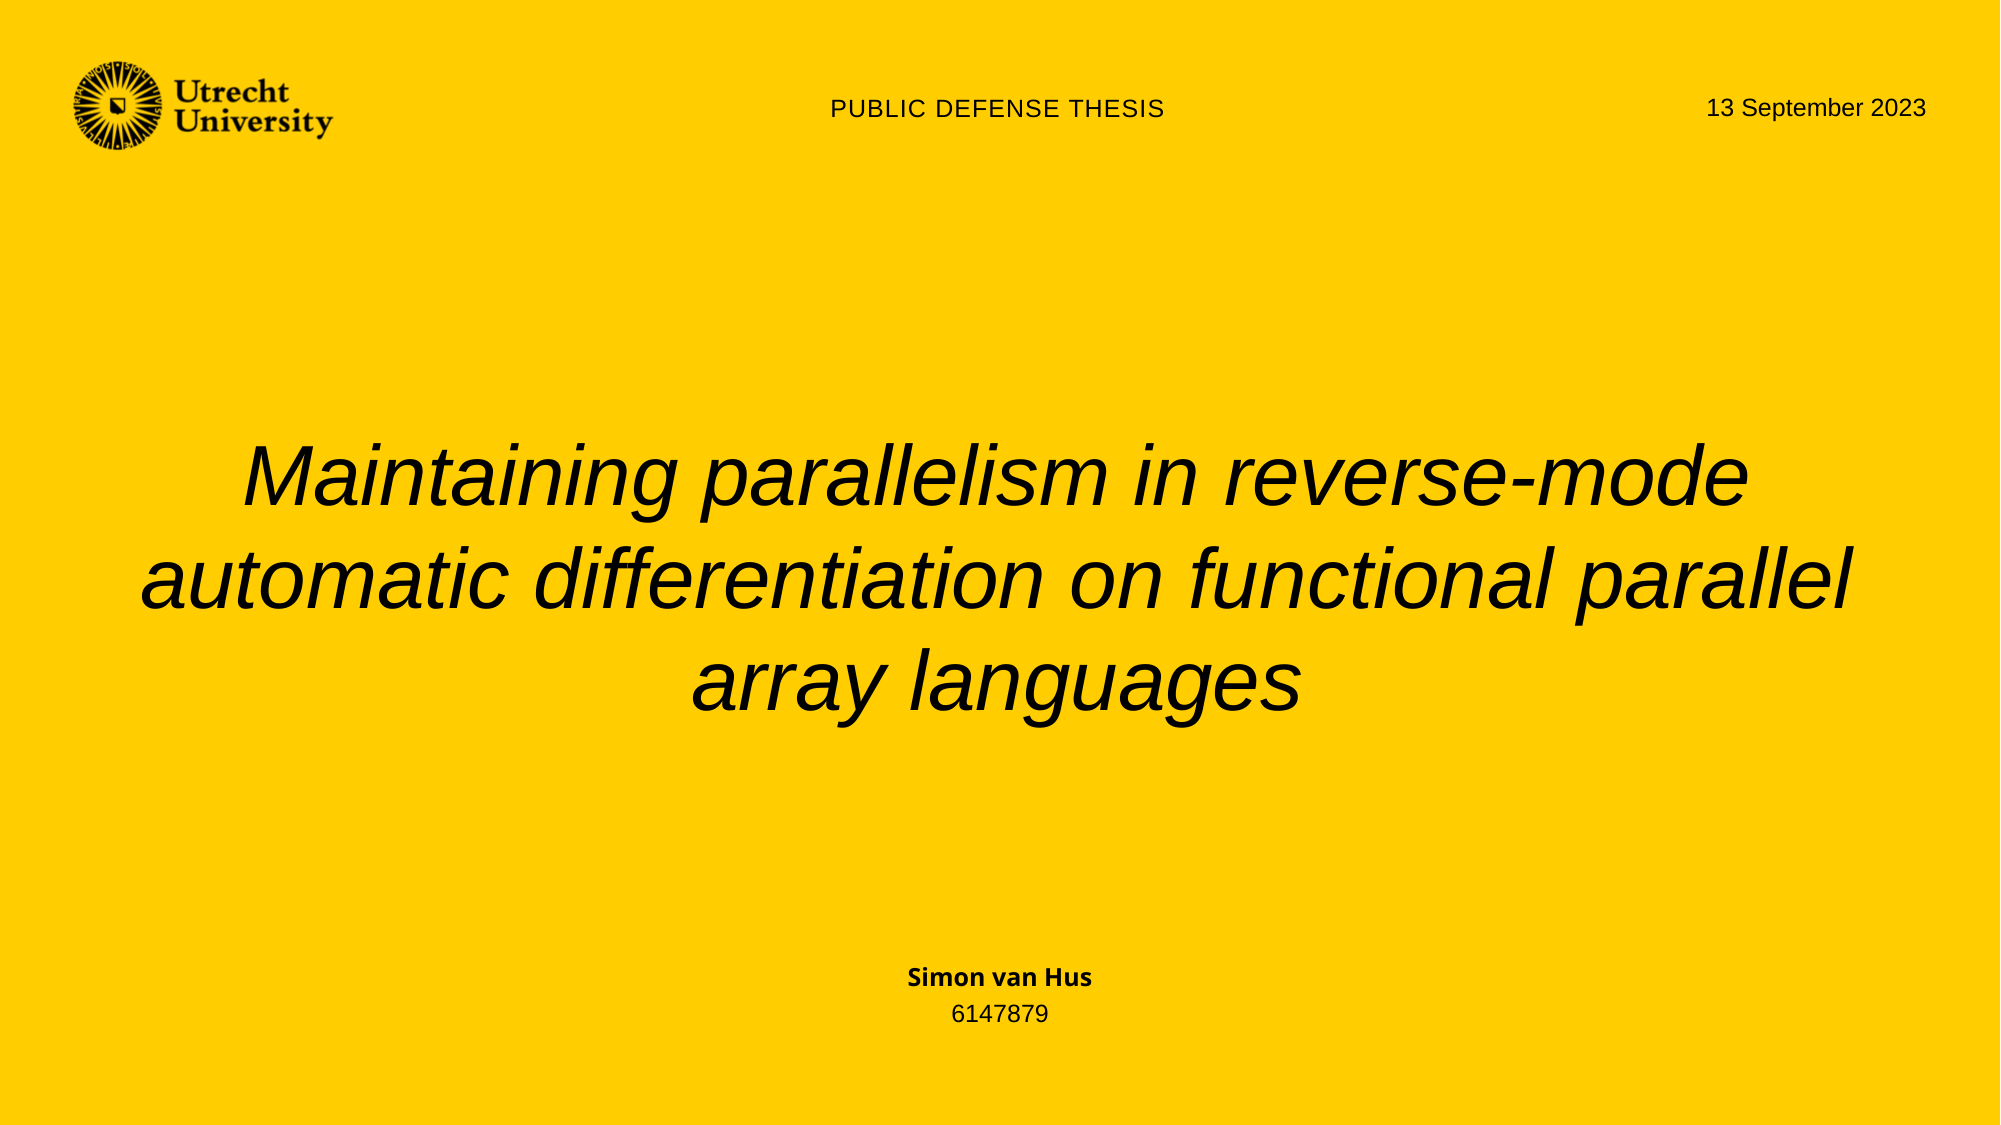

Public defense thesis
13 September 2023
# Maintaining parallelism in reverse-mode automatic differentiation on functional parallel array languages
Simon van Hus
6147879